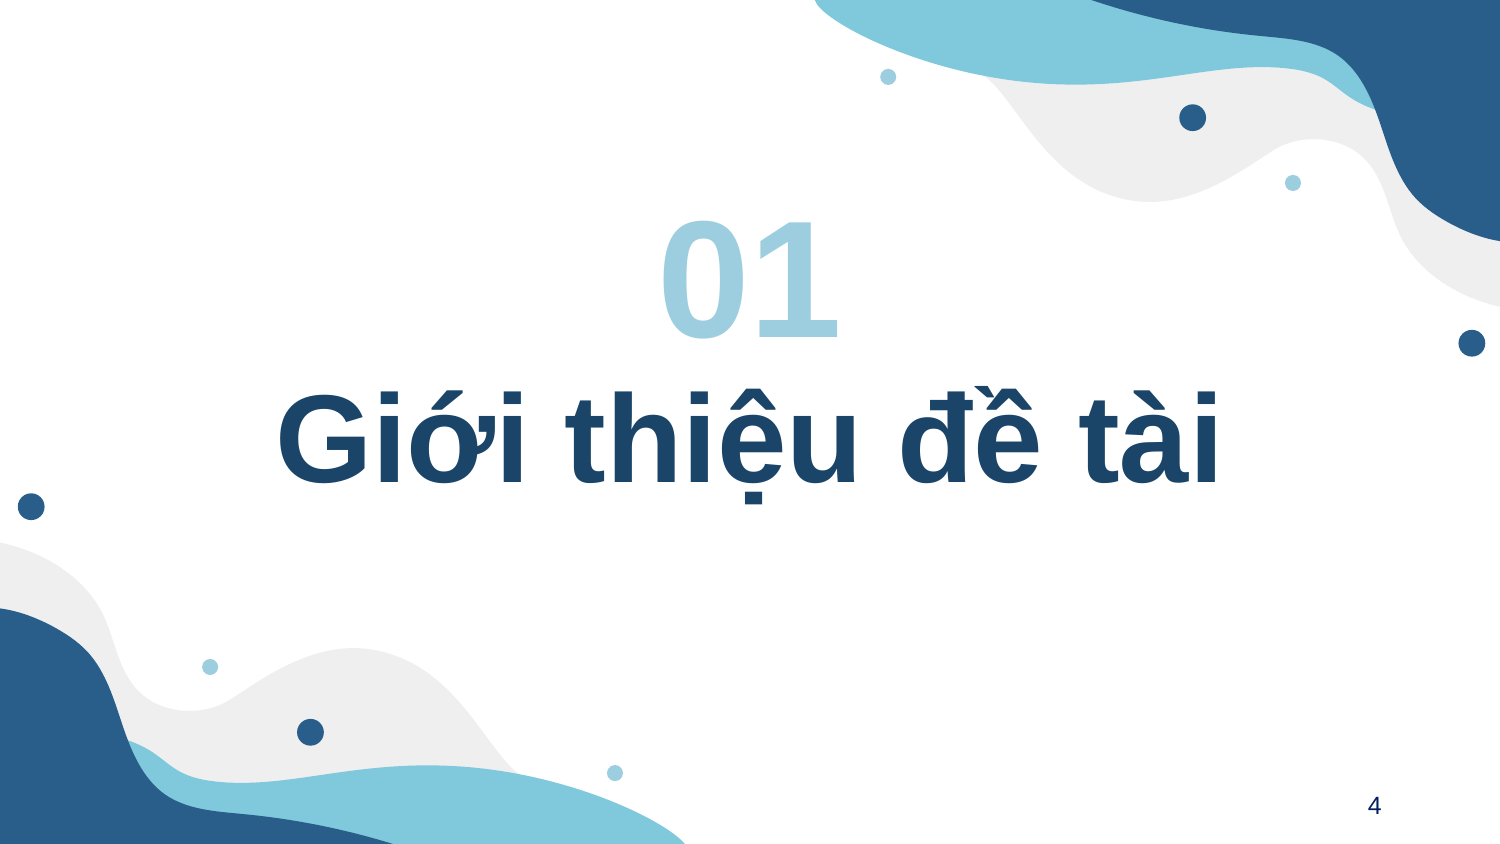

01
# Giới thiệu đề tài
4